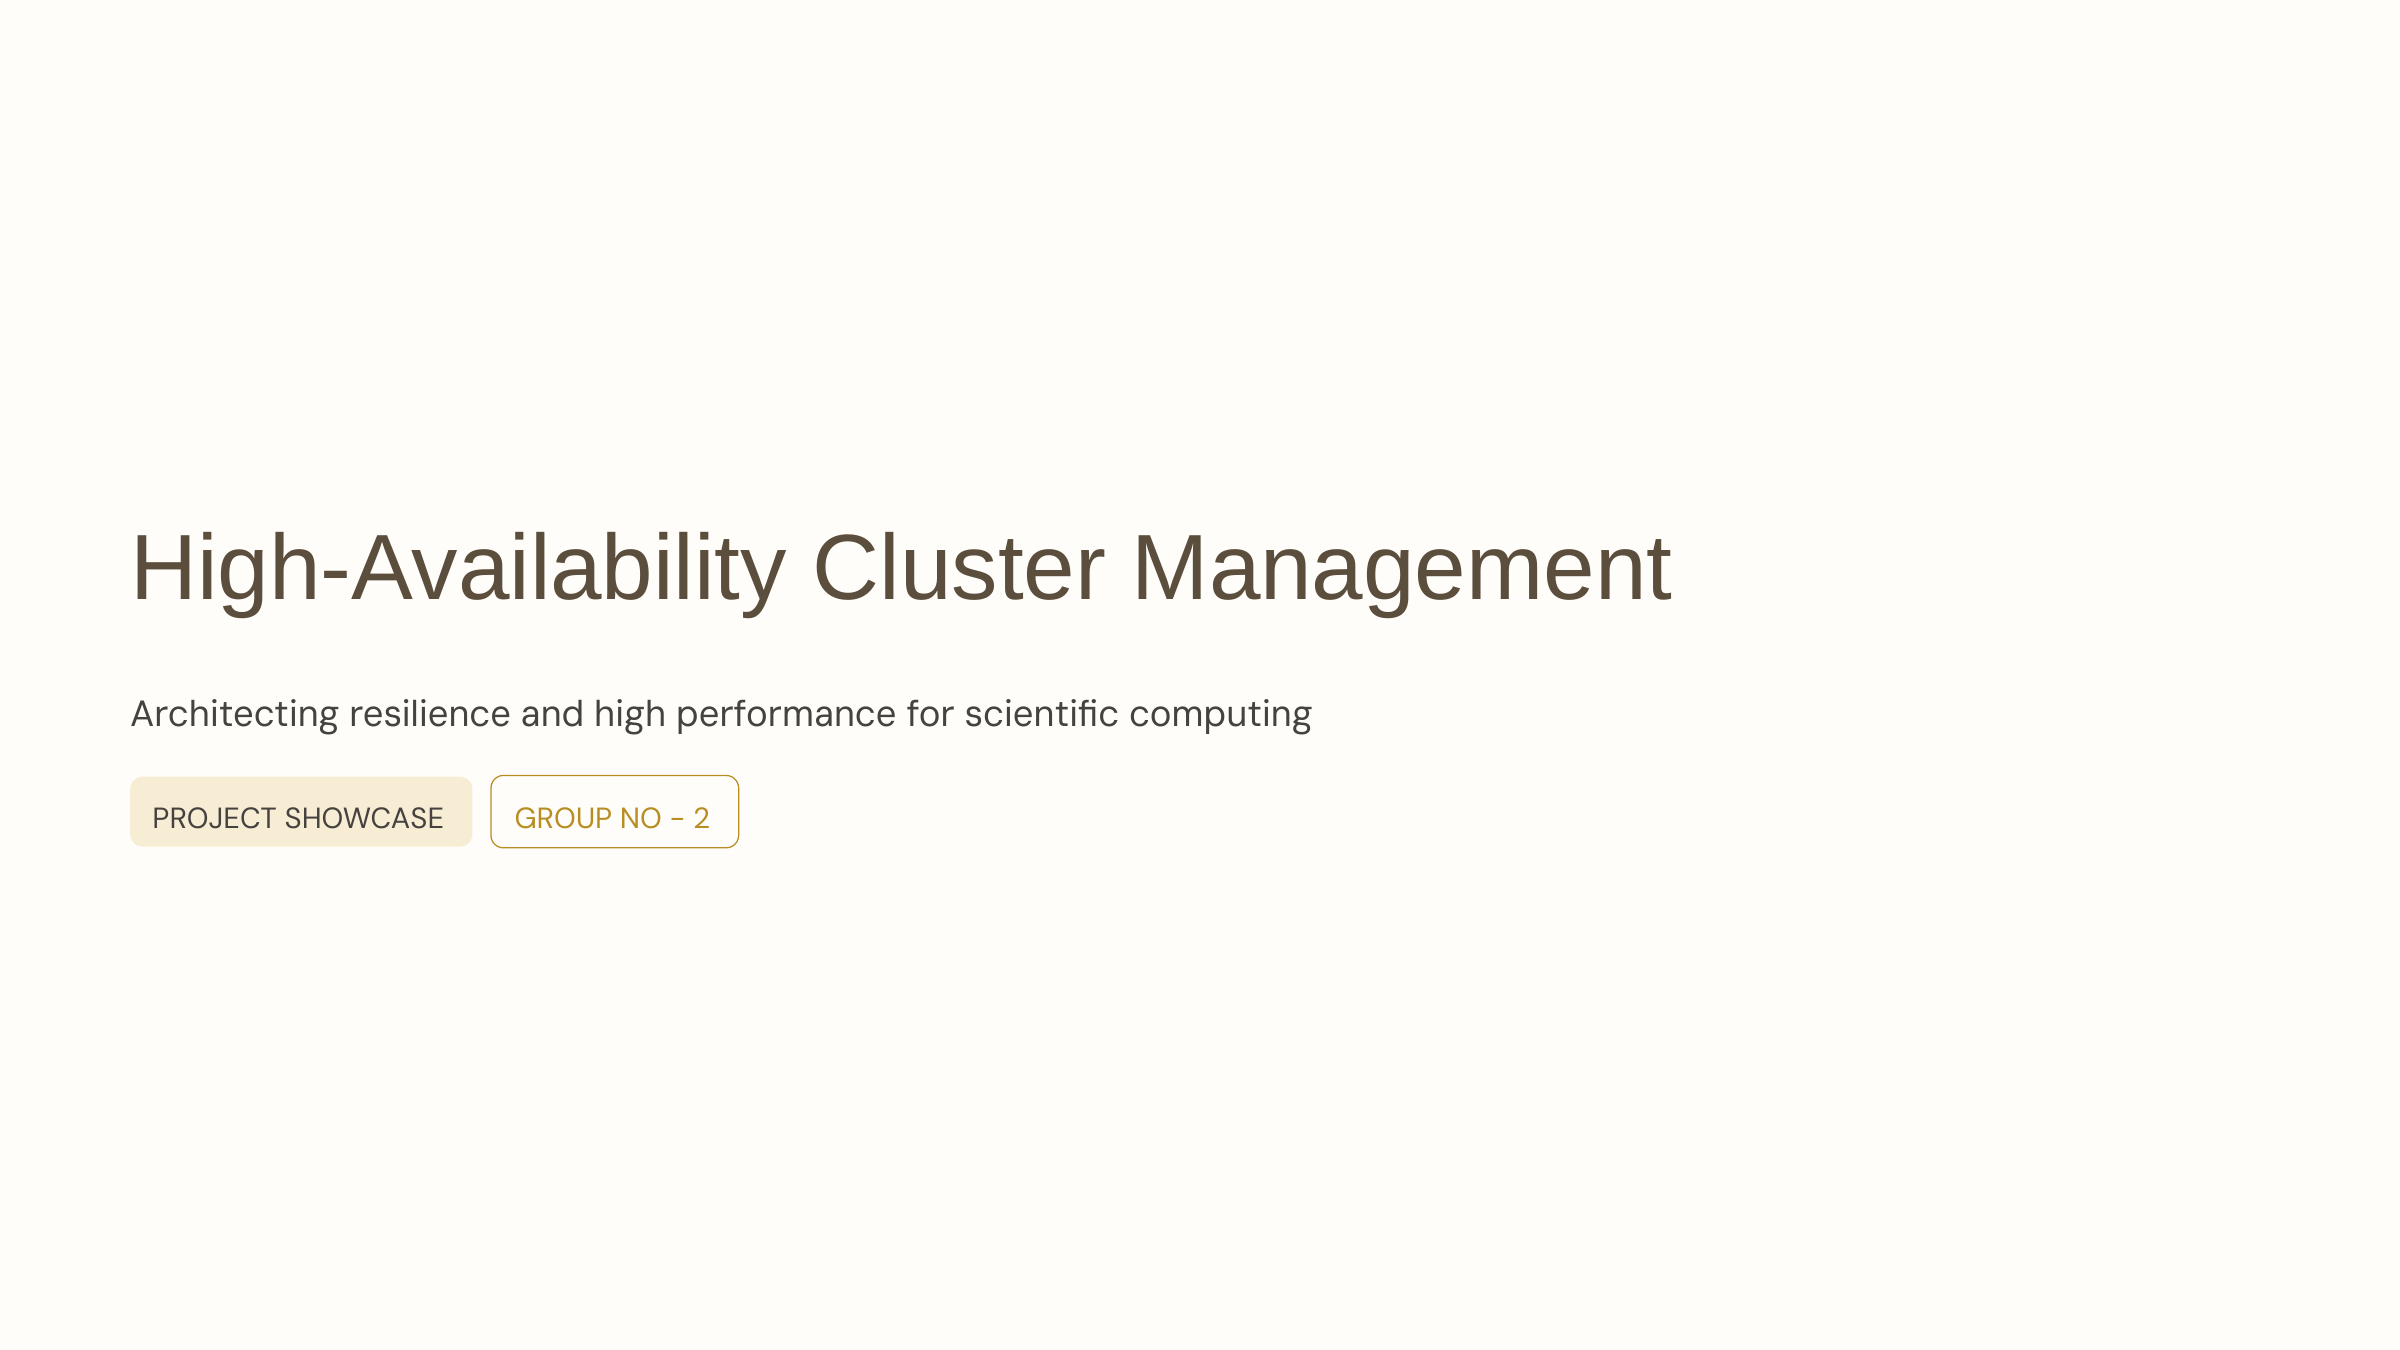

High-Availability Cluster Management
Architecting resilience and high performance for scientific computing

PROJECT SHOWCASE
GROUP NO - 2